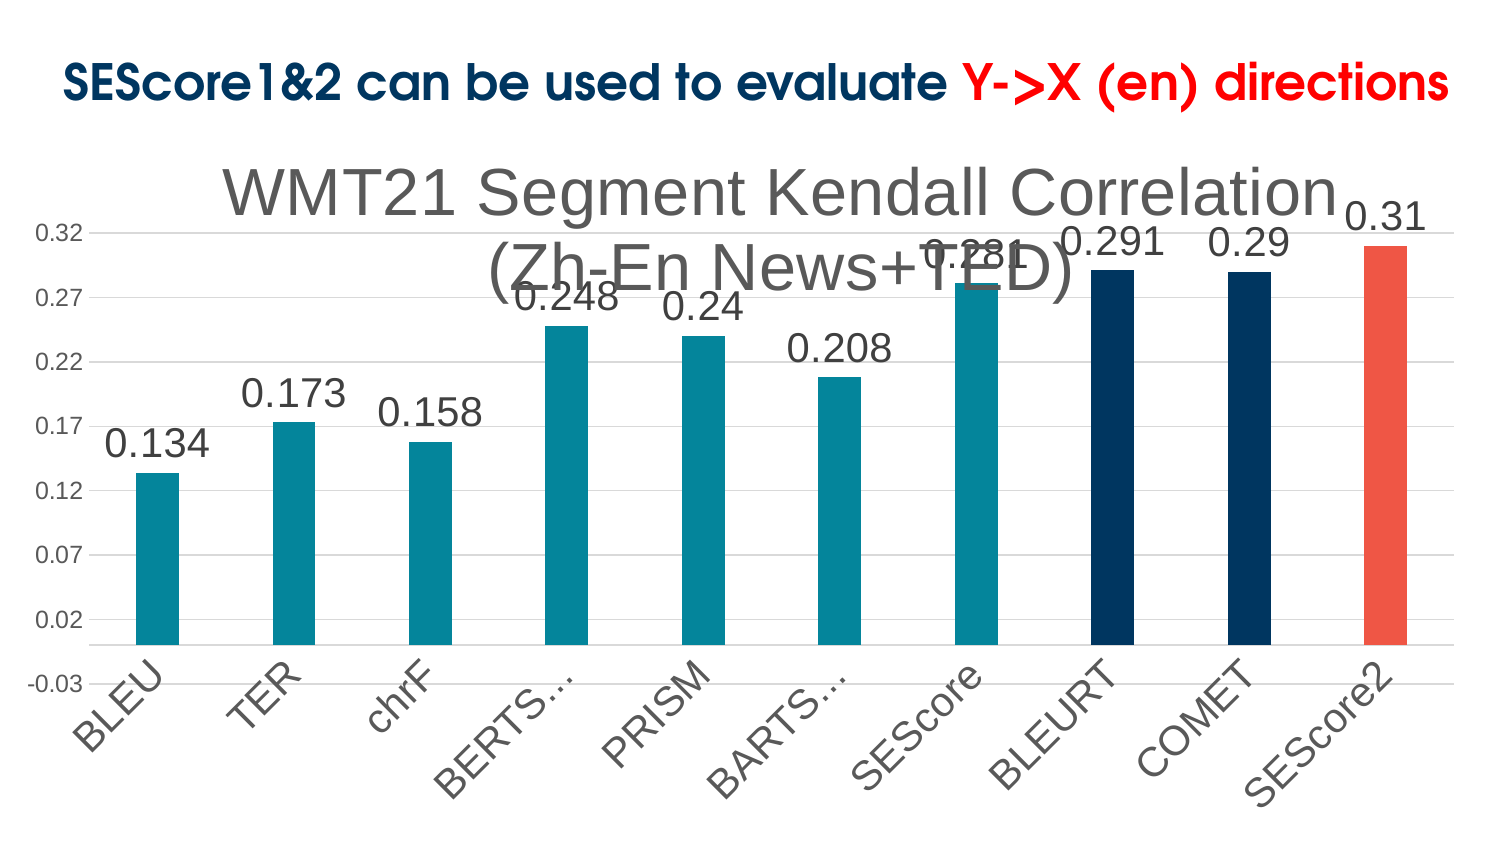

# SEScore1&2 can be used to evaluate Y->X (en) directions

### Chart: WMT21 Segment Kendall Correlation (Zh-En News+TED)

| Category | Segment-level Kendall Correlation (Zh-En) |
|---|---|
| BLEU | 0.134 |
| TER | 0.173 |
| chrF | 0.158 |
| BERTScore | 0.248 |
| PRISM | 0.24 |
| BARTScore | 0.208 |
| SEScore | 0.281 |
| BLEURT | 0.291 |
| COMET | 0.29 |
| SEScore2 | 0.31 |